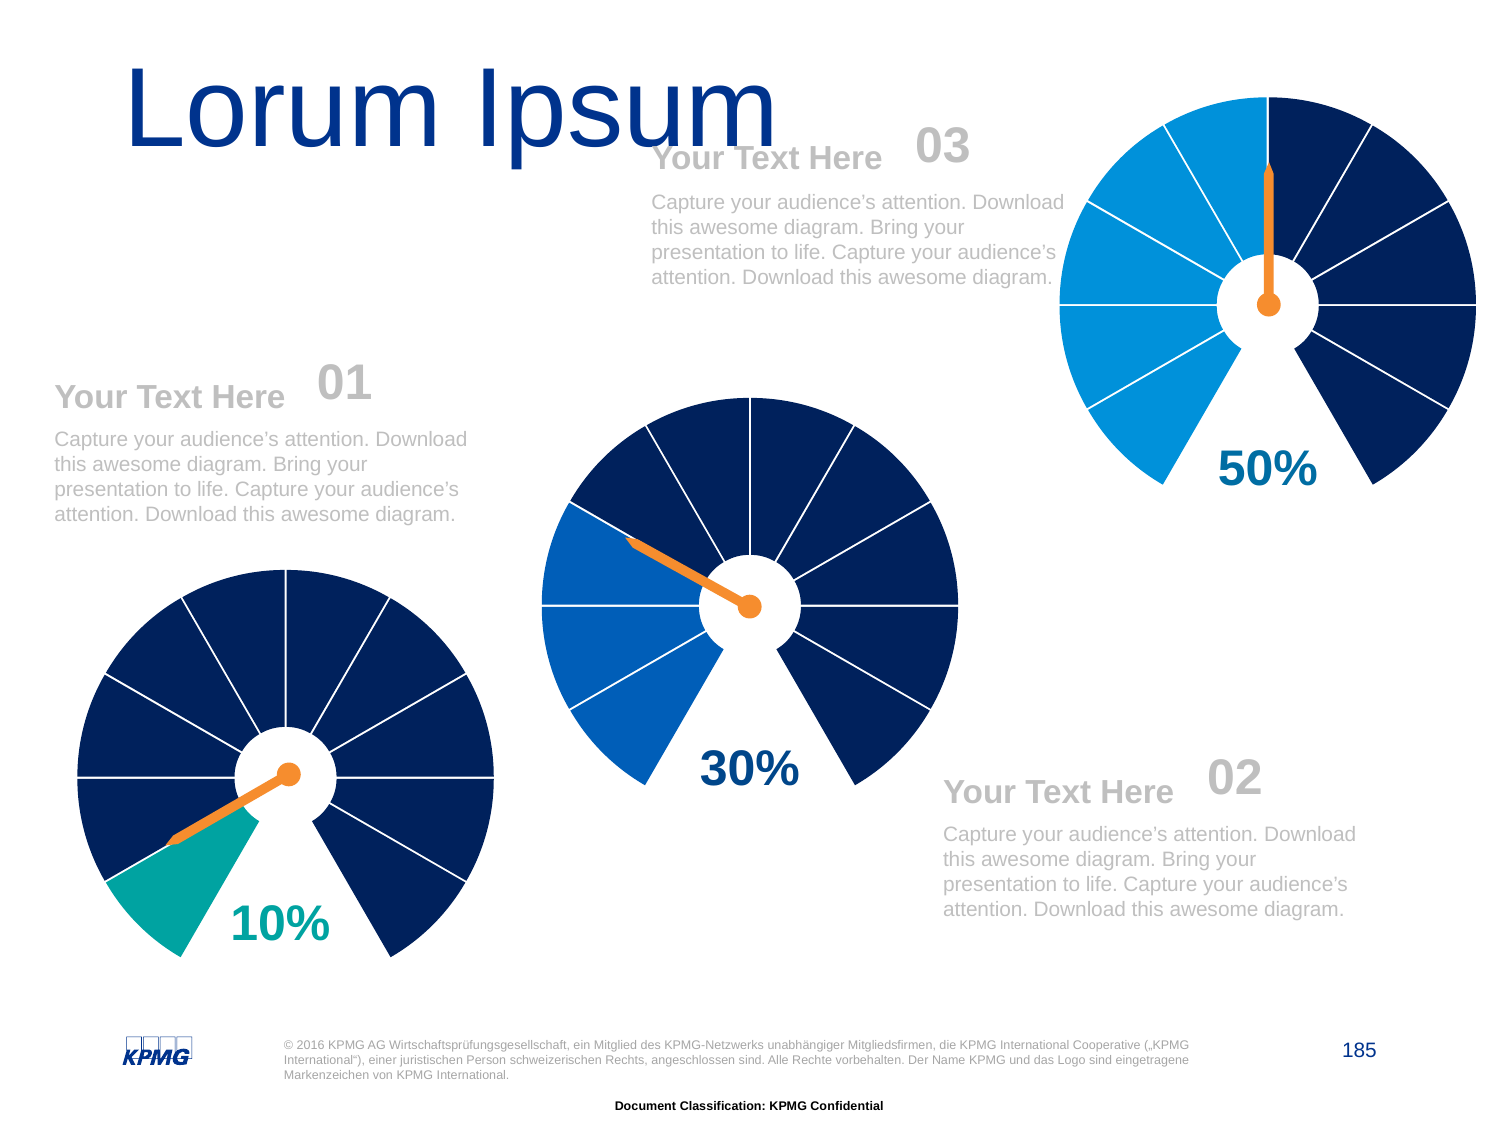

# Lorum Ipsum

50%
03
Your Text Here
Capture your audience’s attention. Download this awesome diagram. Bring your presentation to life. Capture your audience’s attention. Download this awesome diagram.

01
Your Text Here
Capture your audience’s attention. Download this awesome diagram. Bring your presentation to life. Capture your audience’s attention. Download this awesome diagram.

30%

02
Your Text Here
Capture your audience’s attention. Download this awesome diagram. Bring your presentation to life. Capture your audience’s attention. Download this awesome diagram.
10%